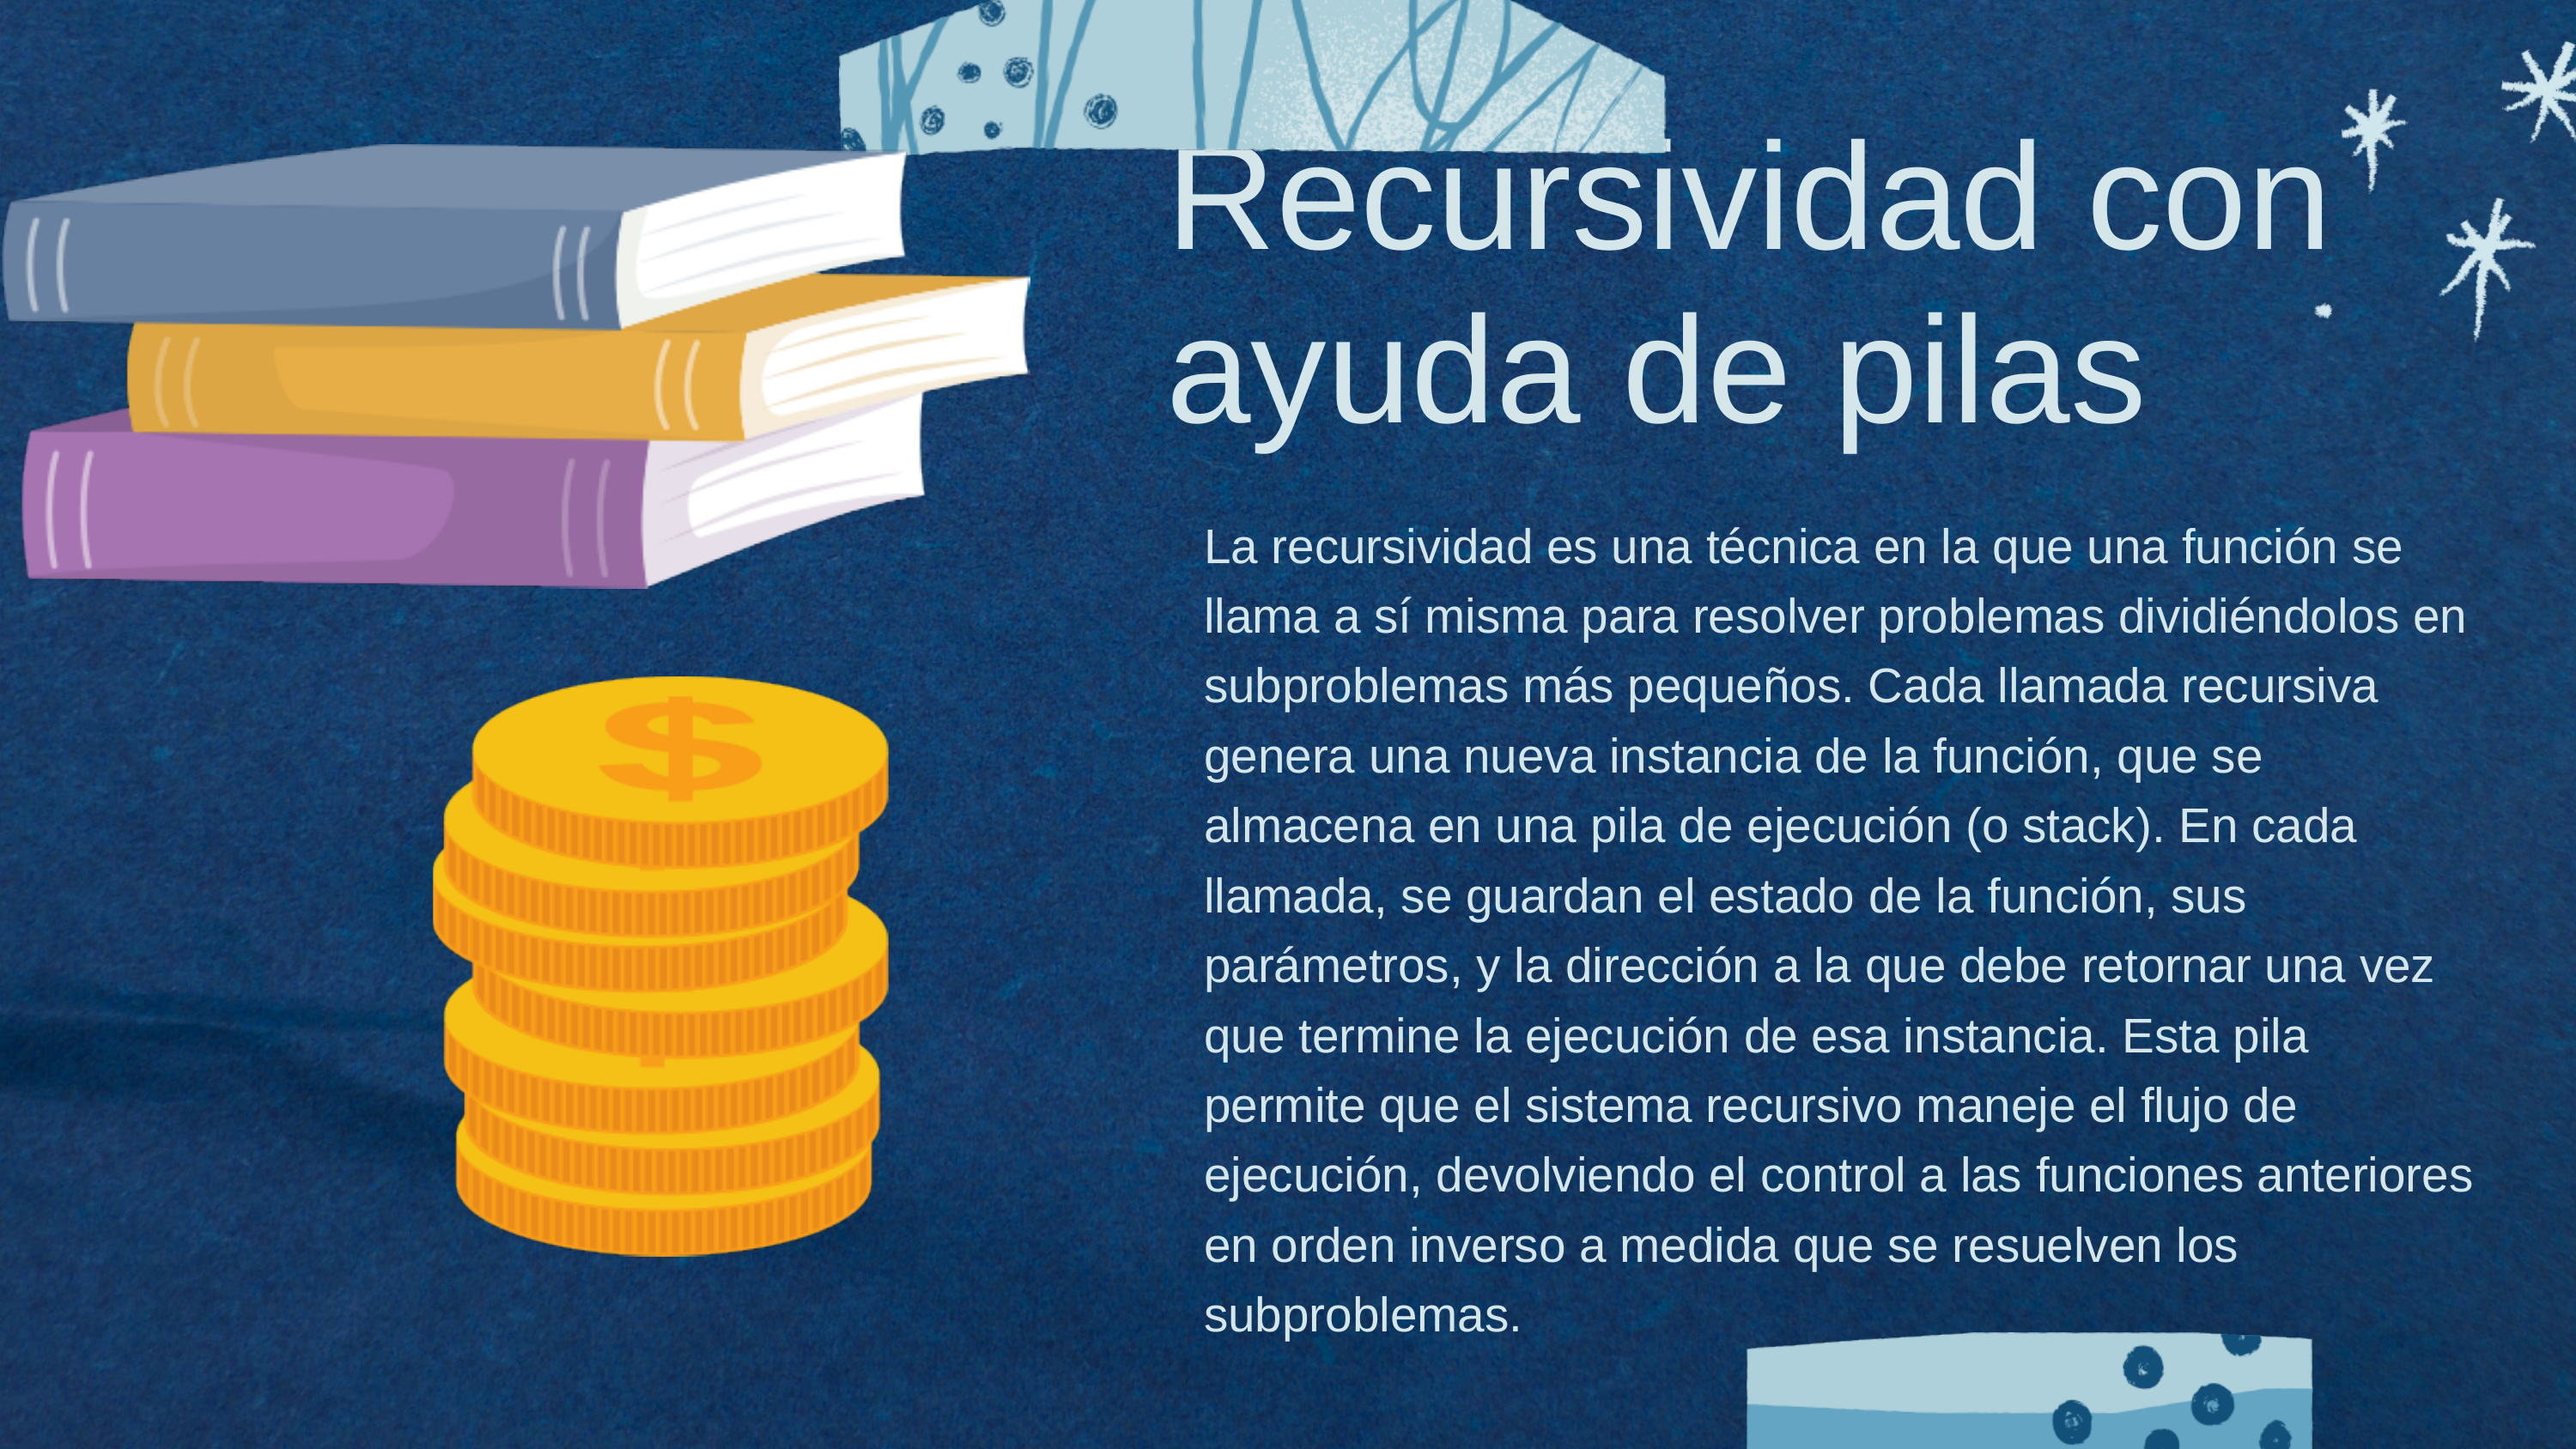

Recursividad con ayuda de pilas

La recursividad es una técnica en la que una función se llama a sí misma para resolver problemas dividiéndolos en subproblemas más pequeños. Cada llamada recursiva genera una nueva instancia de la función, que se almacena en una pila de ejecución (o stack). En cada llamada, se guardan el estado de la función, sus parámetros, y la dirección a la que debe retornar una vez que termine la ejecución de esa instancia. Esta pila permite que el sistema recursivo maneje el flujo de ejecución, devolviendo el control a las funciones anteriores en orden inverso a medida que se resuelven los subproblemas.